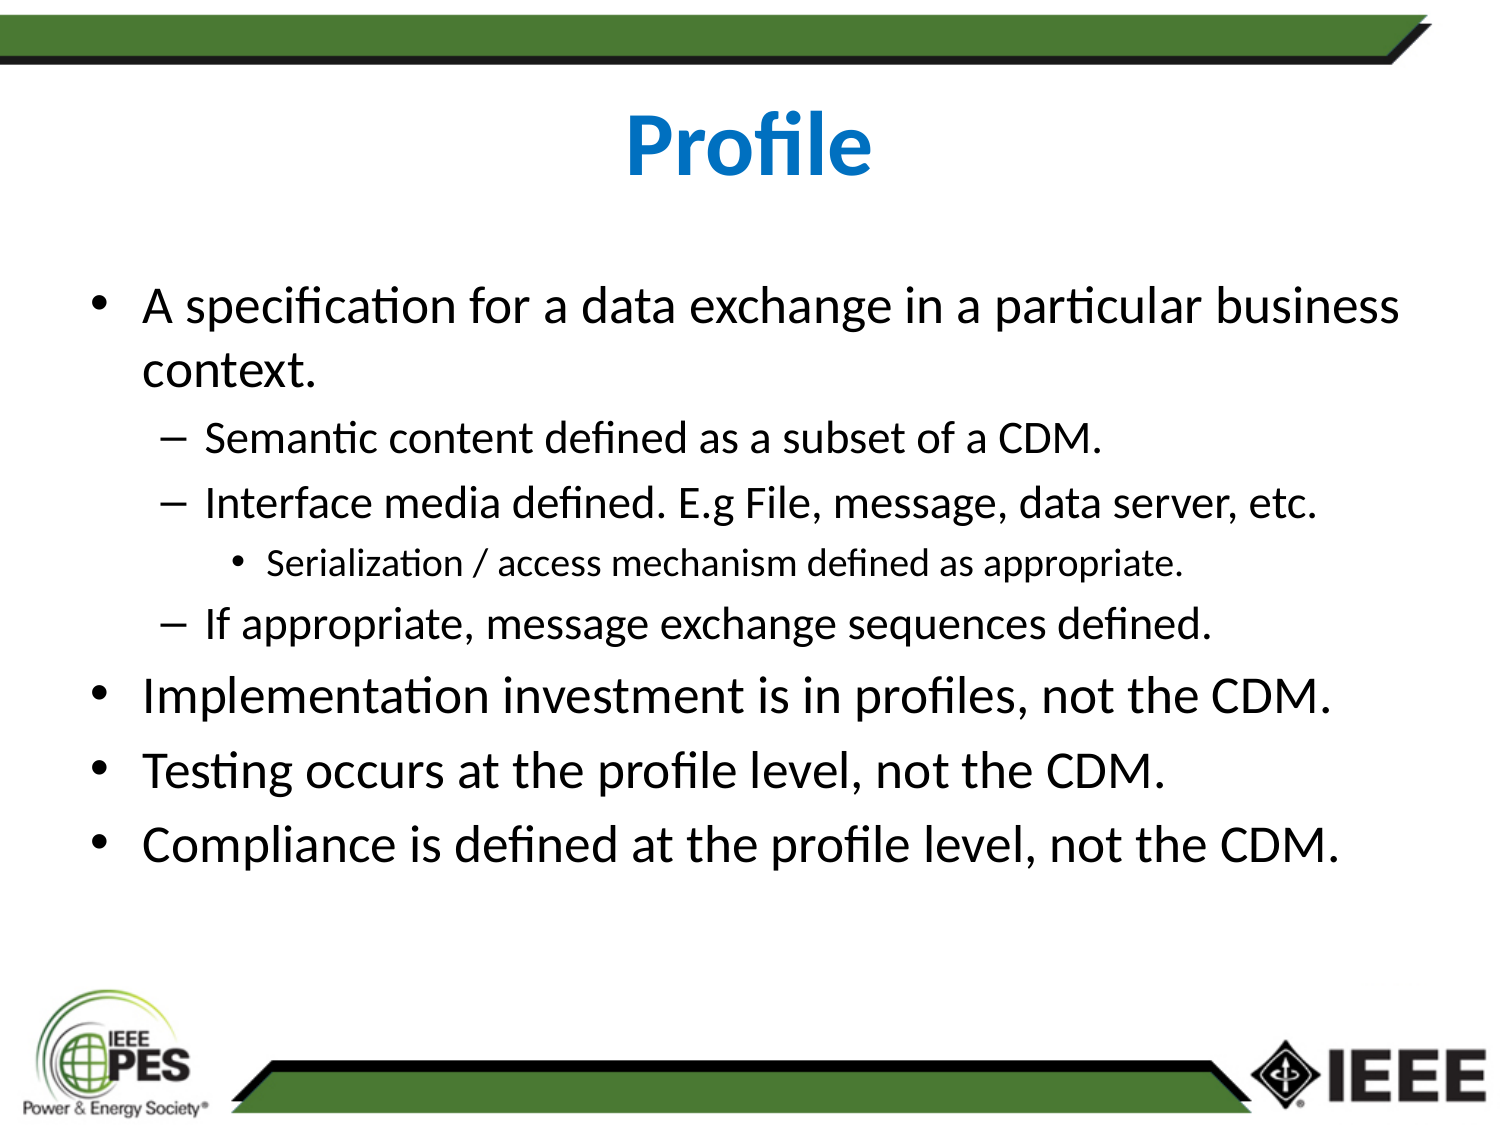

# Profile
A specification for a data exchange in a particular business context.
Semantic content defined as a subset of a CDM.
Interface media defined. E.g File, message, data server, etc.
Serialization / access mechanism defined as appropriate.
If appropriate, message exchange sequences defined.
Implementation investment is in profiles, not the CDM.
Testing occurs at the profile level, not the CDM.
Compliance is defined at the profile level, not the CDM.